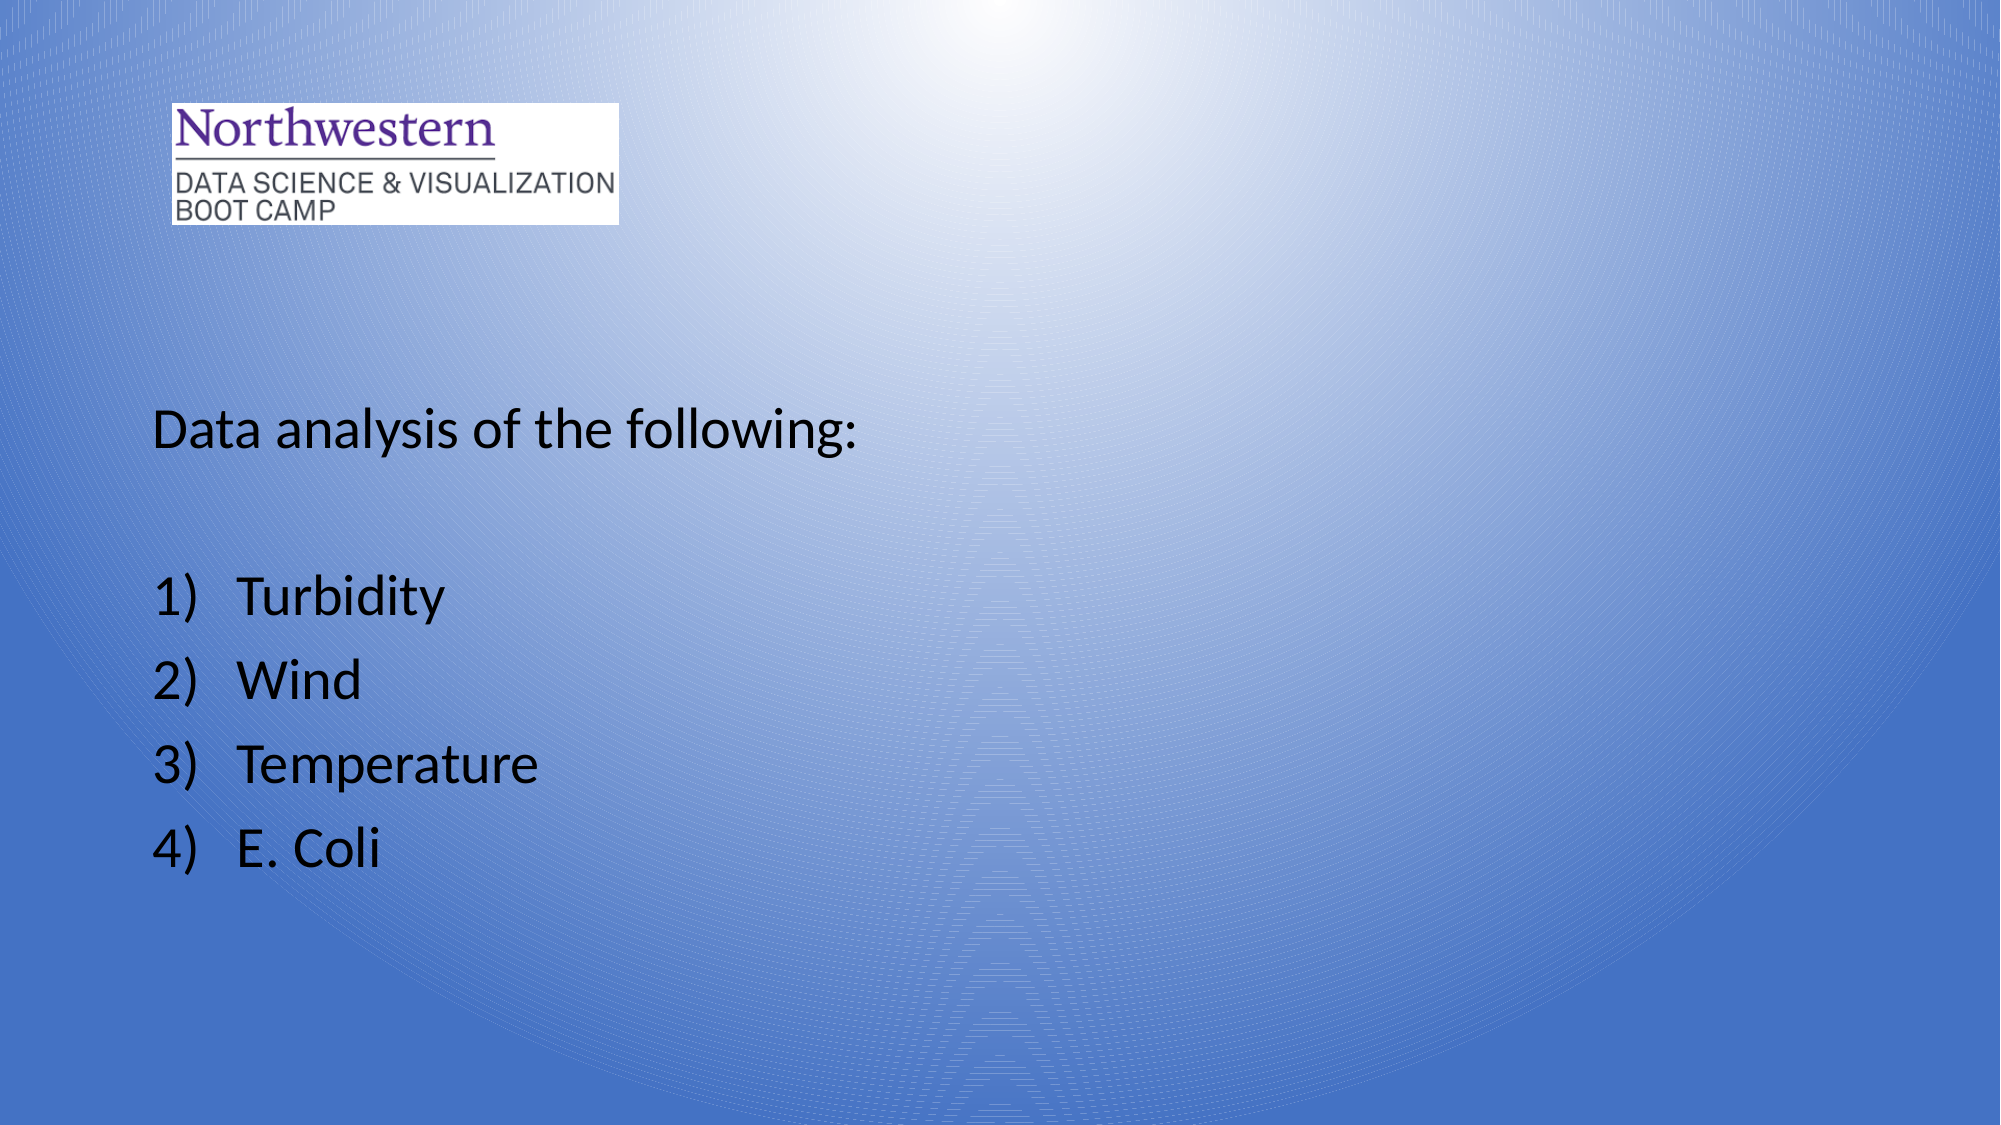

#

Data analysis of the following:

Turbidity
Wind
Temperature
E. Coli